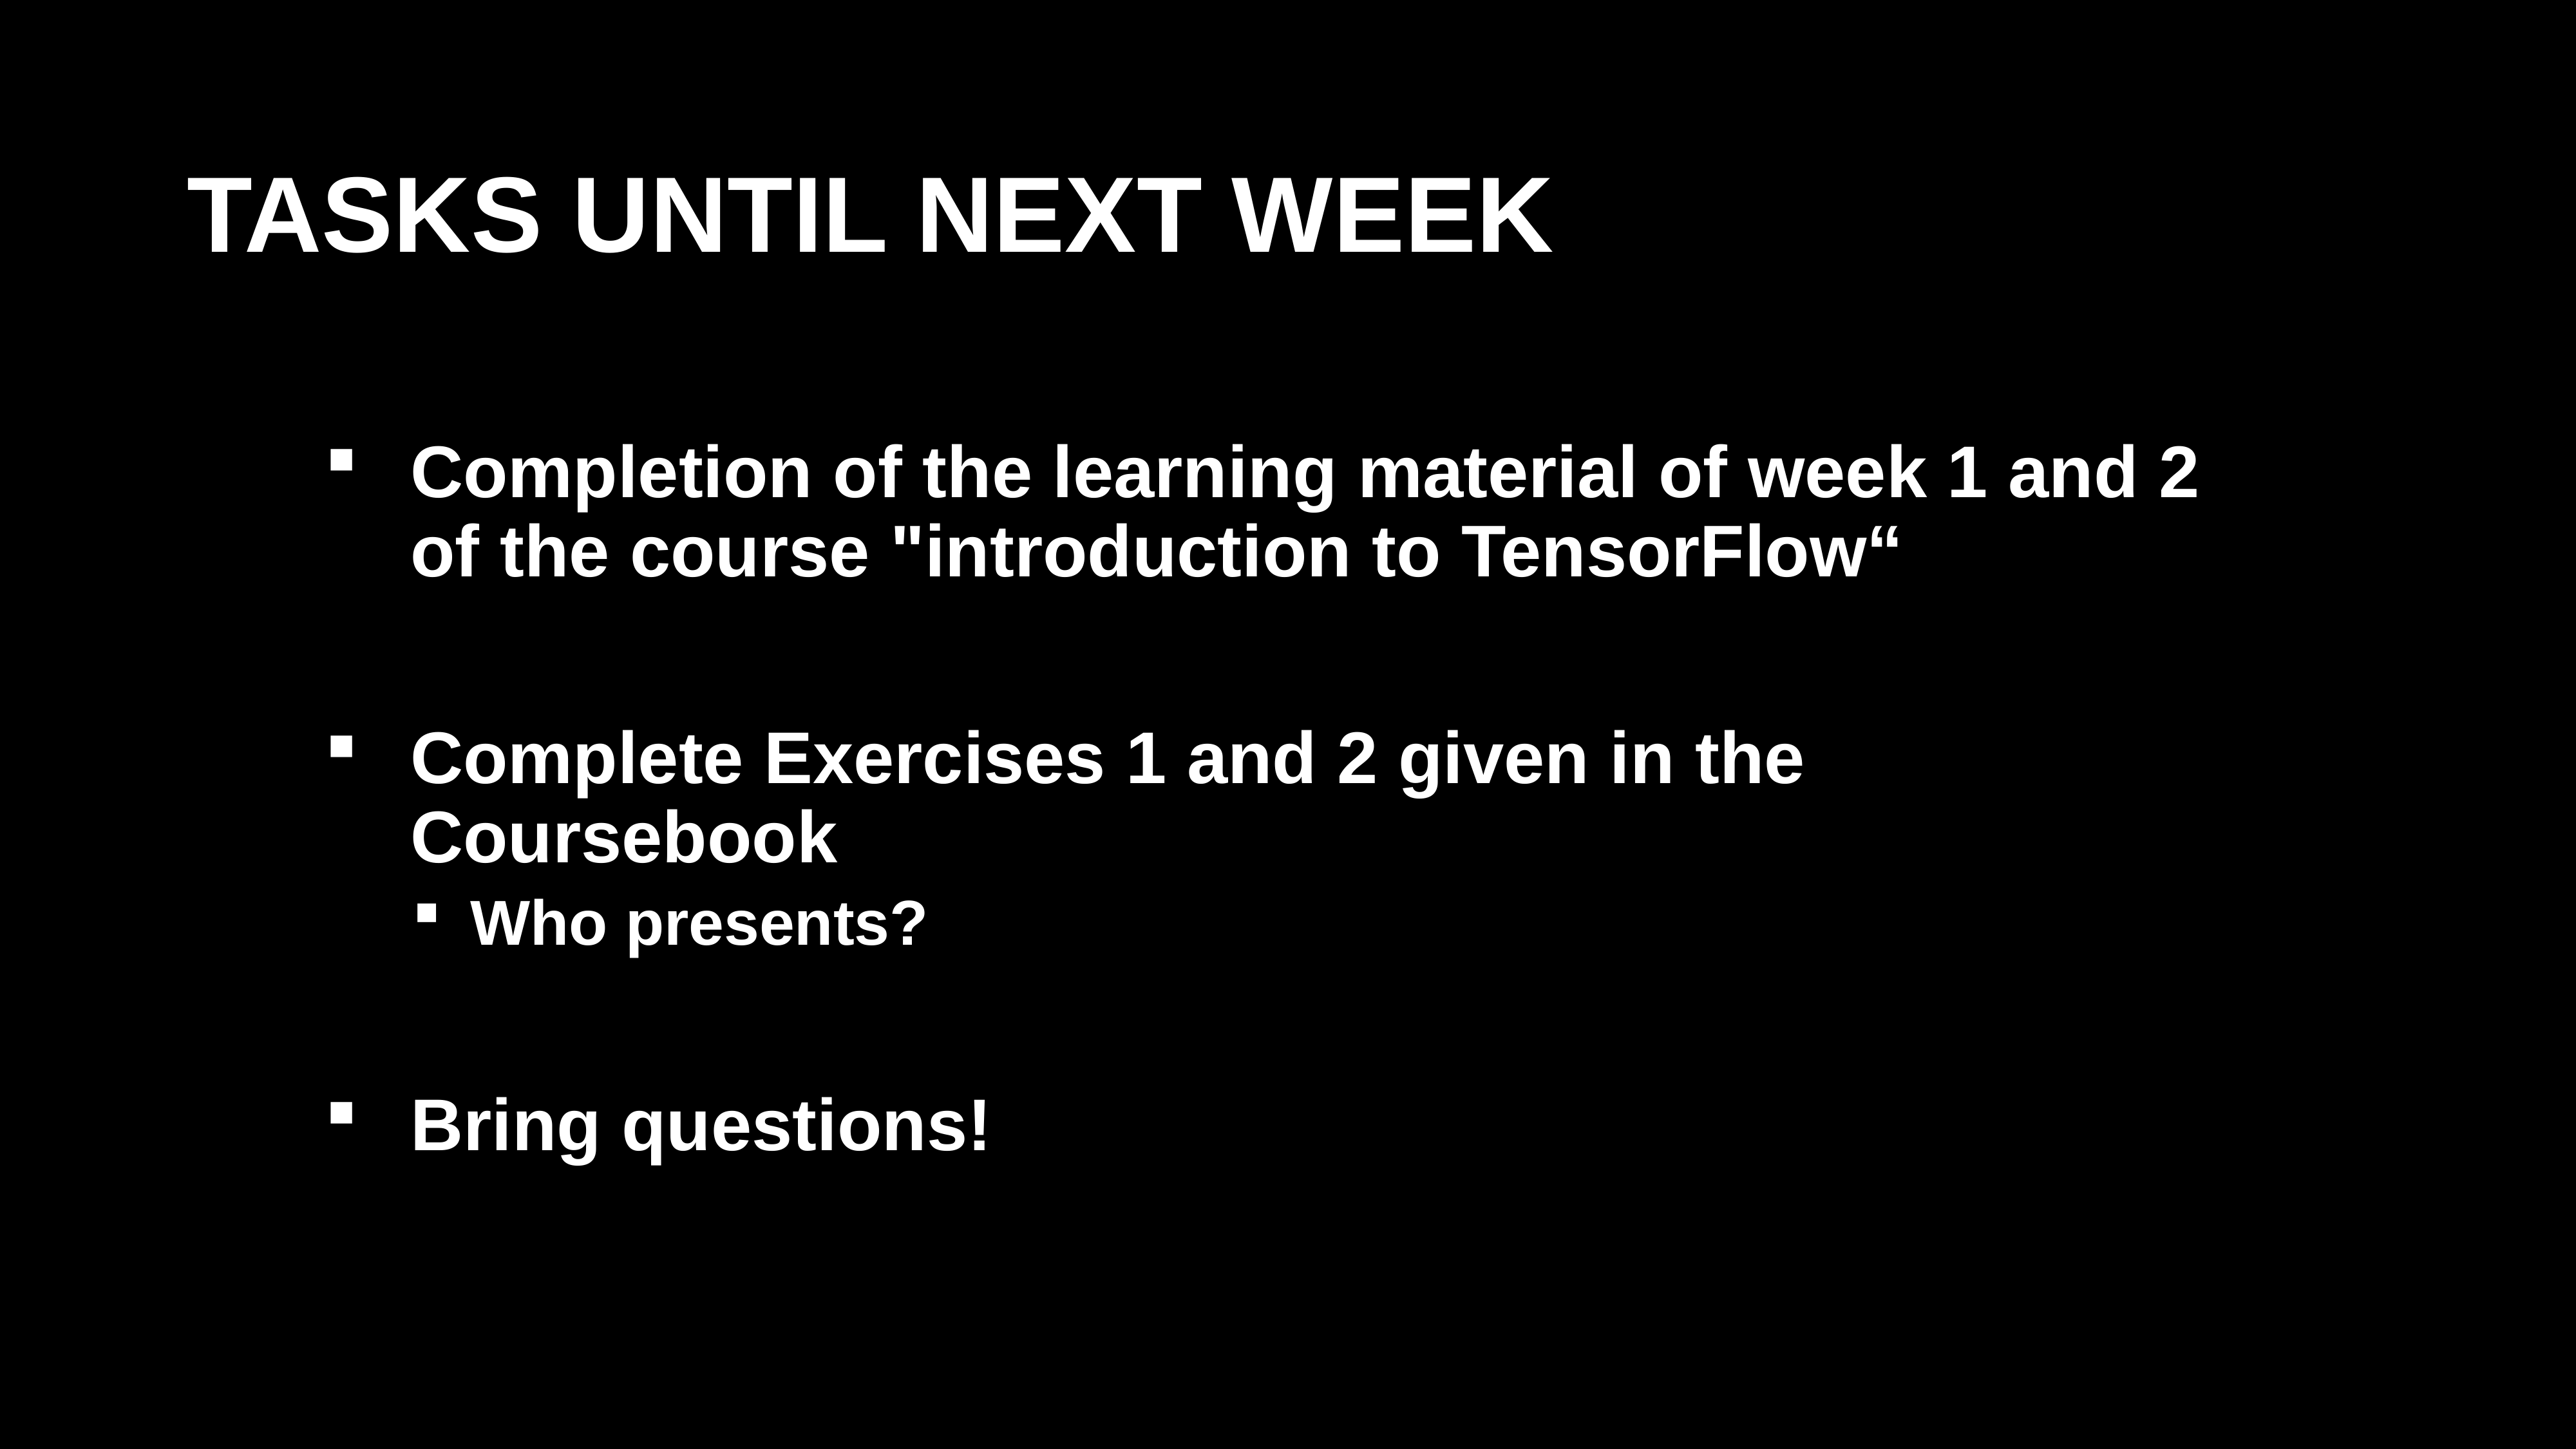

# Tasks Until Next Week
Completion of the learning material of week 1 and 2 of the course "introduction to TensorFlow“

Complete Exercises 1 and 2 given in the Coursebook
Who presents?

Bring questions!